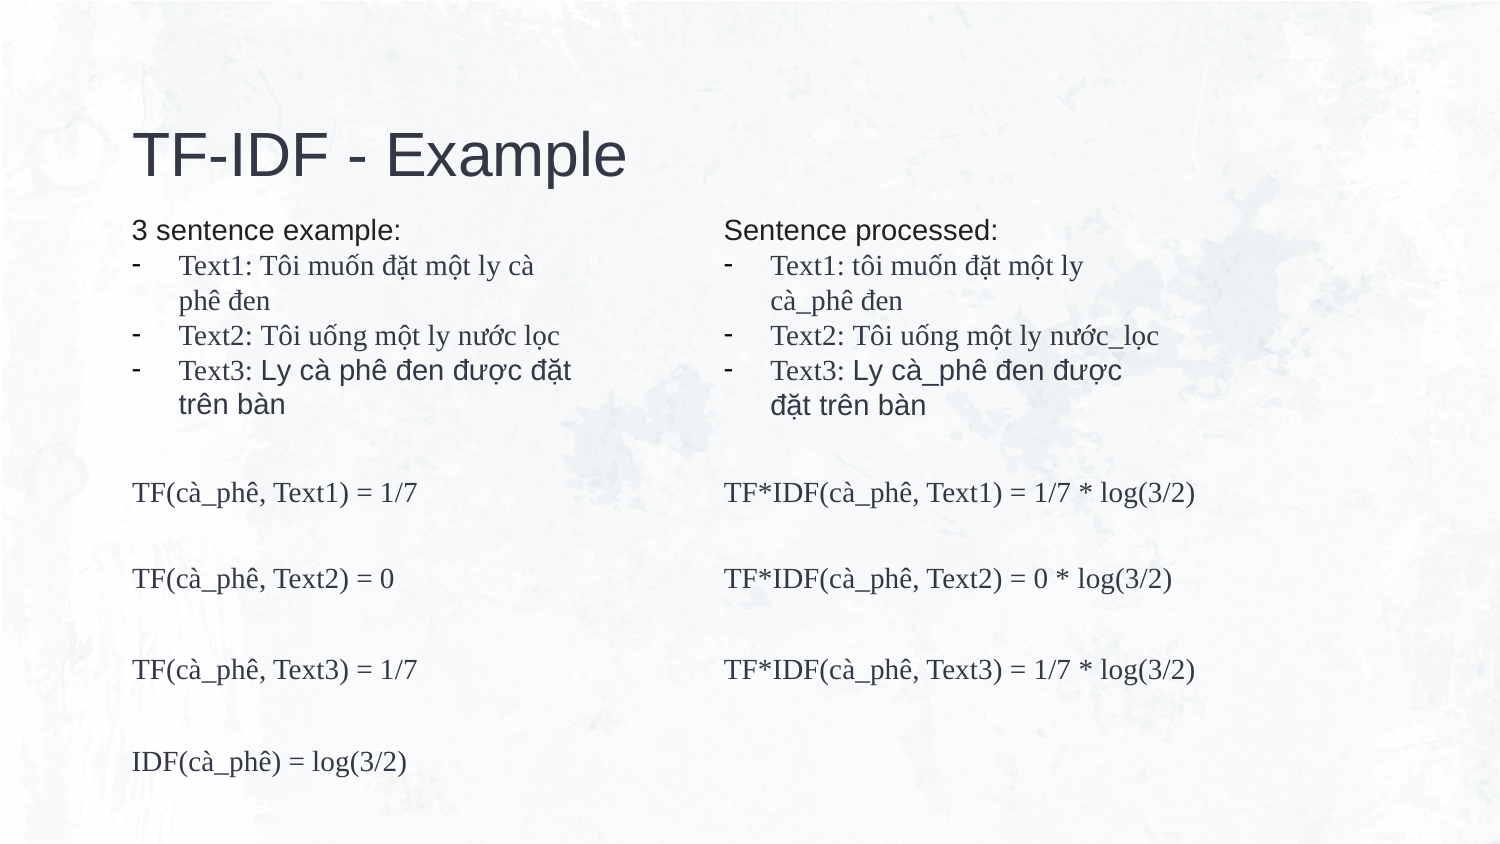

# TF-IDF - Example
3 sentence example:
Text1: Tôi muốn đặt một ly cà phê đen
Text2: Tôi uống một ly nước lọc
Text3: Ly cà phê đen được đặt trên bàn
Sentence processed:
Text1: tôi muốn đặt một ly cà_phê đen
Text2: Tôi uống một ly nước_lọc
Text3: Ly cà_phê đen được đặt trên bàn
TF(cà_phê, Text1) = 1/7
TF*IDF(cà_phê, Text1) = 1/7 * log(3/2)
TF(cà_phê, Text2) = 0
TF*IDF(cà_phê, Text2) = 0 * log(3/2)
TF(cà_phê, Text3) = 1/7
TF*IDF(cà_phê, Text3) = 1/7 * log(3/2)
IDF(cà_phê) = log(3/2)